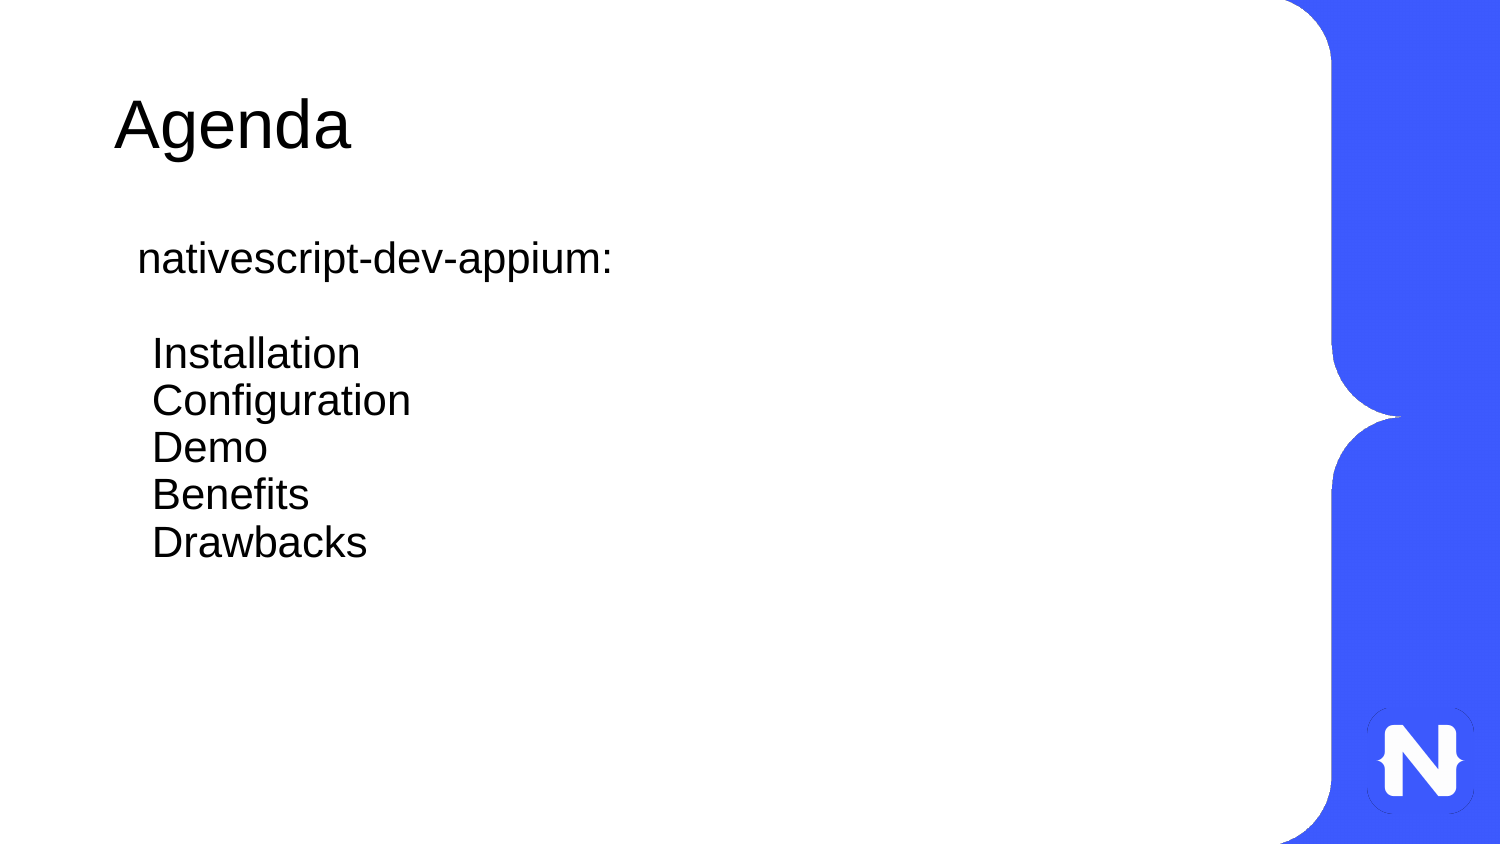

# Agenda
nativescript-dev-appium:

Installation
Configuration
Demo
Benefits
Drawbacks